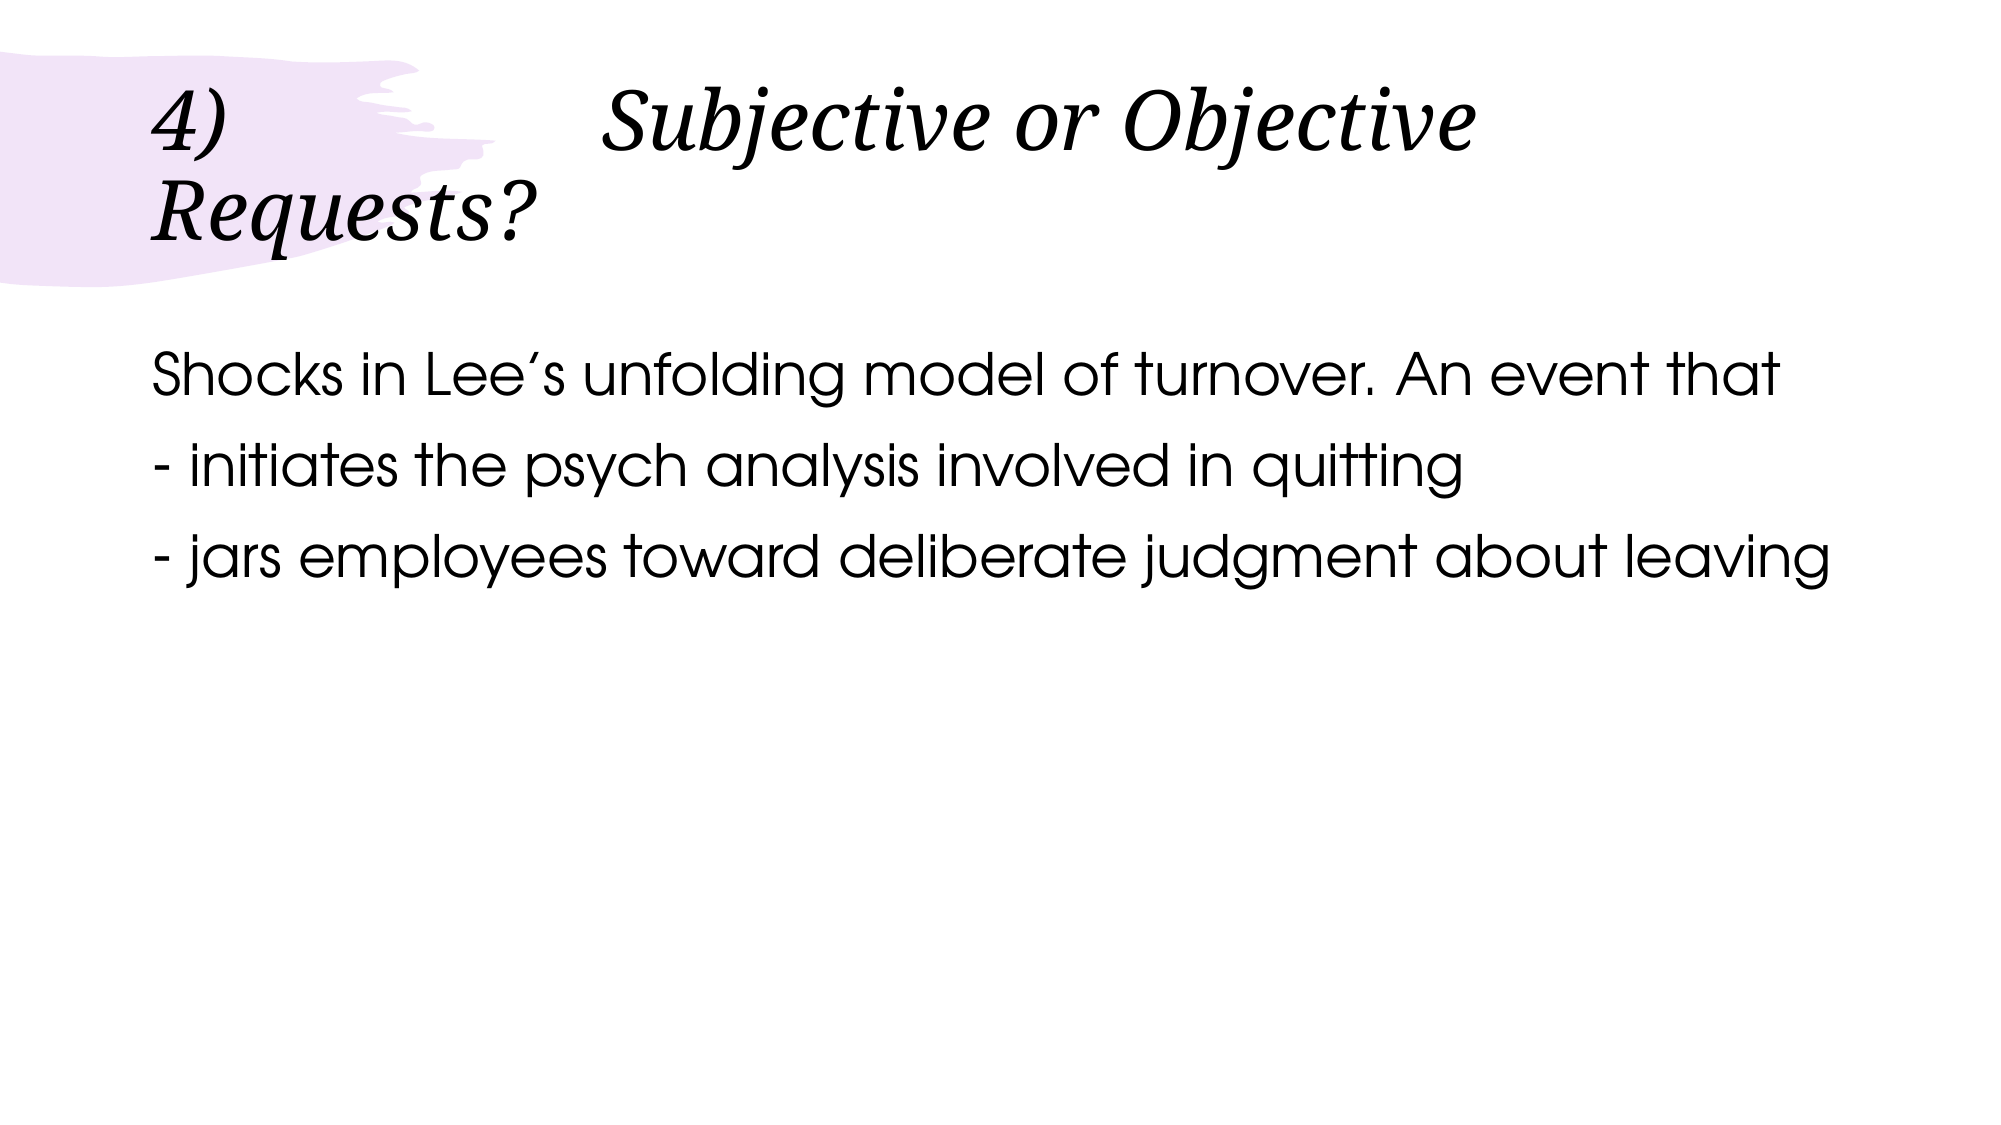

# 4)			Subjective or Objective Requests?
Shocks in Lee’s unfolding model of turnover. An event that
initiates the psych analysis involved in quitting
jars employees toward deliberate judgment about leaving